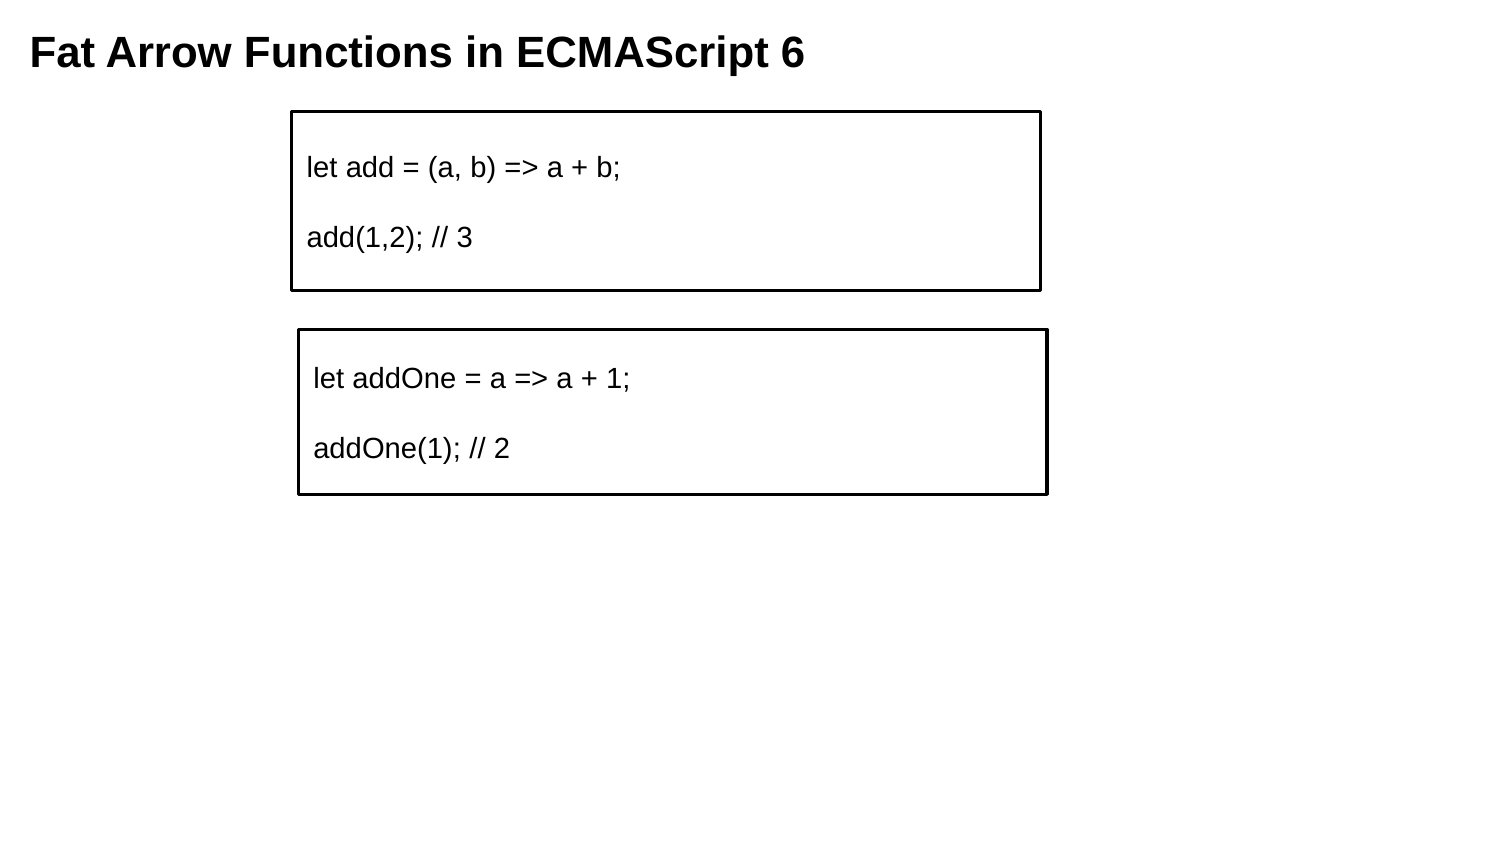

Fat Arrow Functions in ECMAScript 6
let add = (a, b) => a + b;

add(1,2); // 3
let addOne = a => a + 1;

addOne(1); // 2